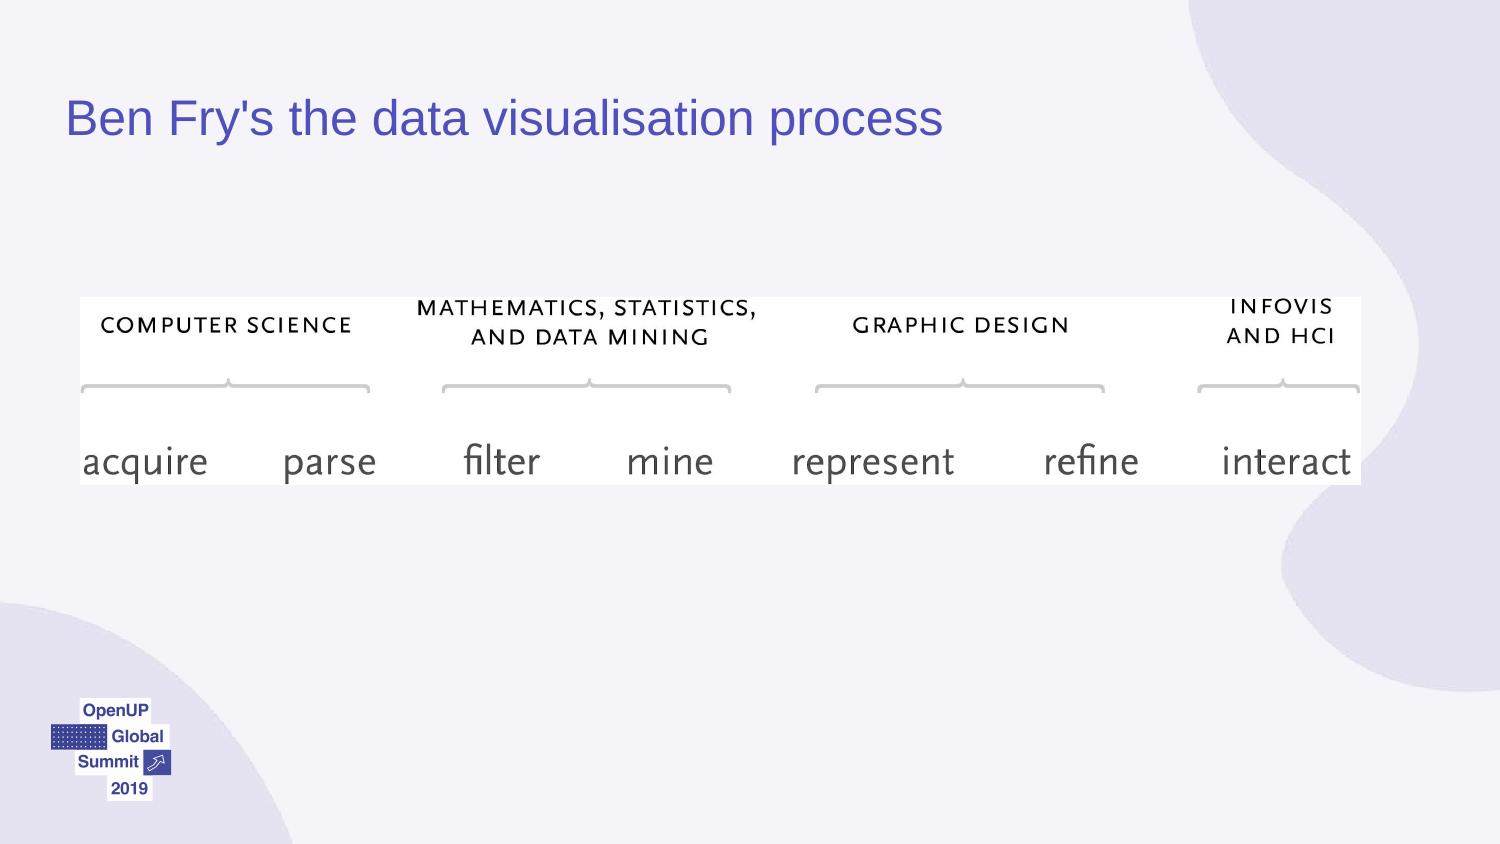

# Ben Fry's the data visualisation process